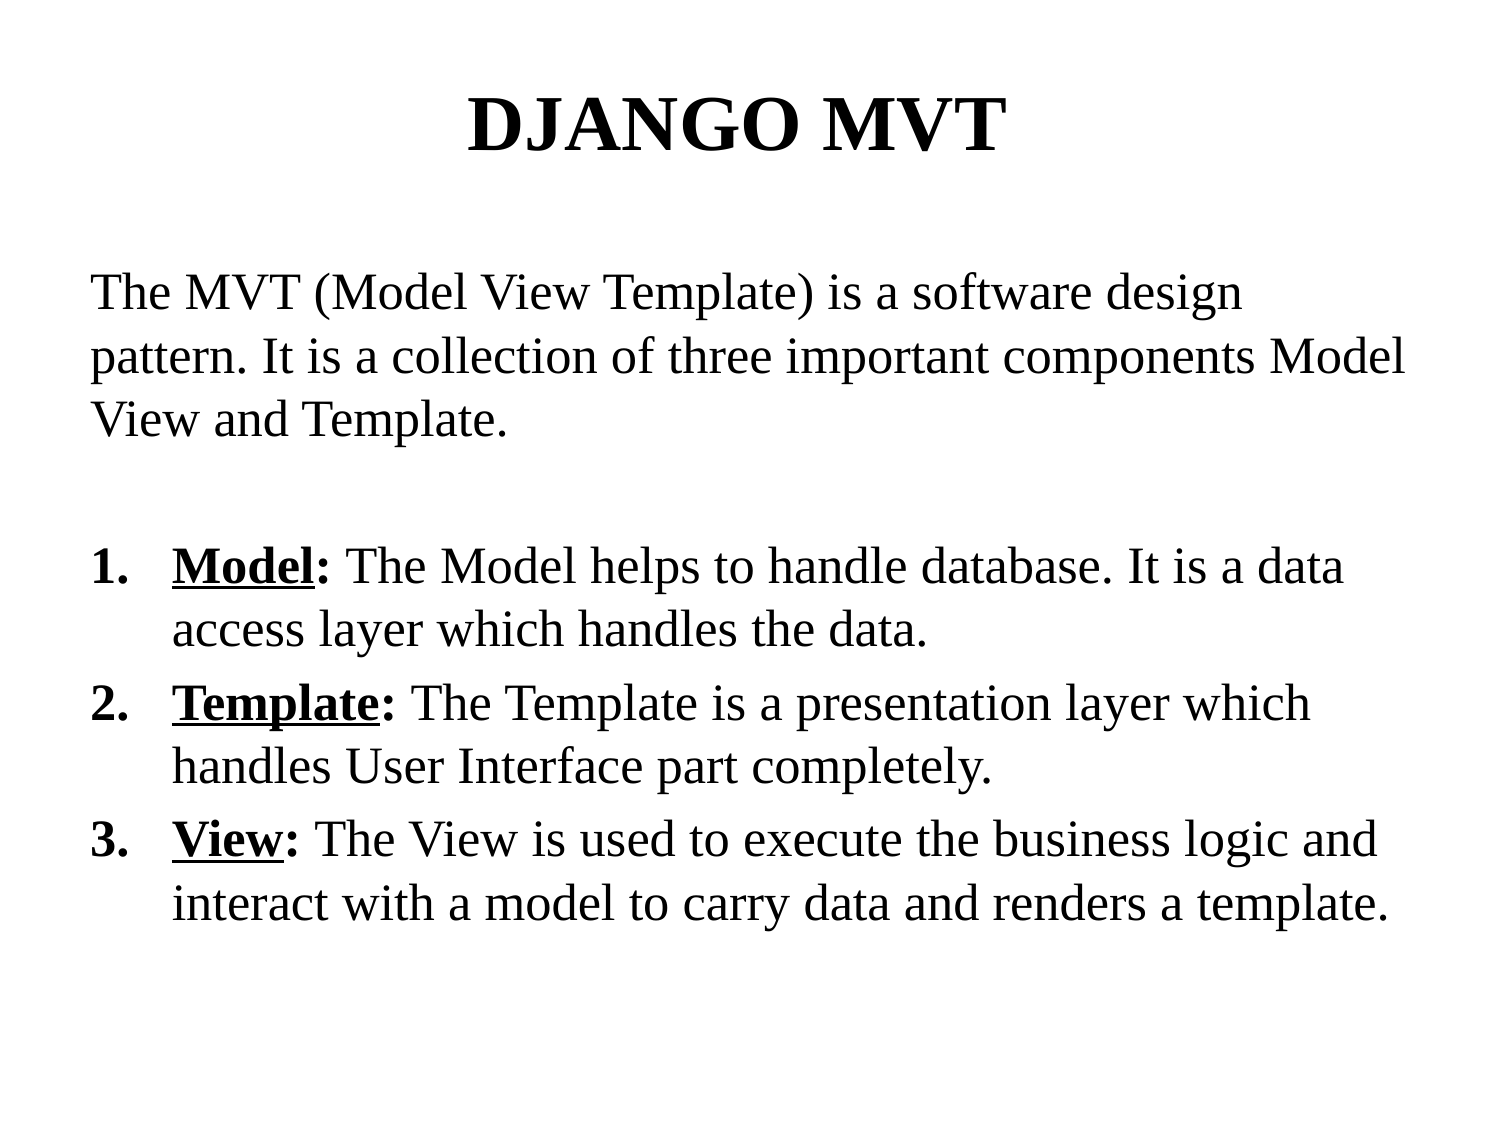

# DJANGO MVT
The MVT (Model View Template) is a software design pattern. It is a collection of three important components Model View and Template.

Model: The Model helps to handle database. It is a data access layer which handles the data.
Template: The Template is a presentation layer which handles User Interface part completely.
View: The View is used to execute the business logic and interact with a model to carry data and renders a template.